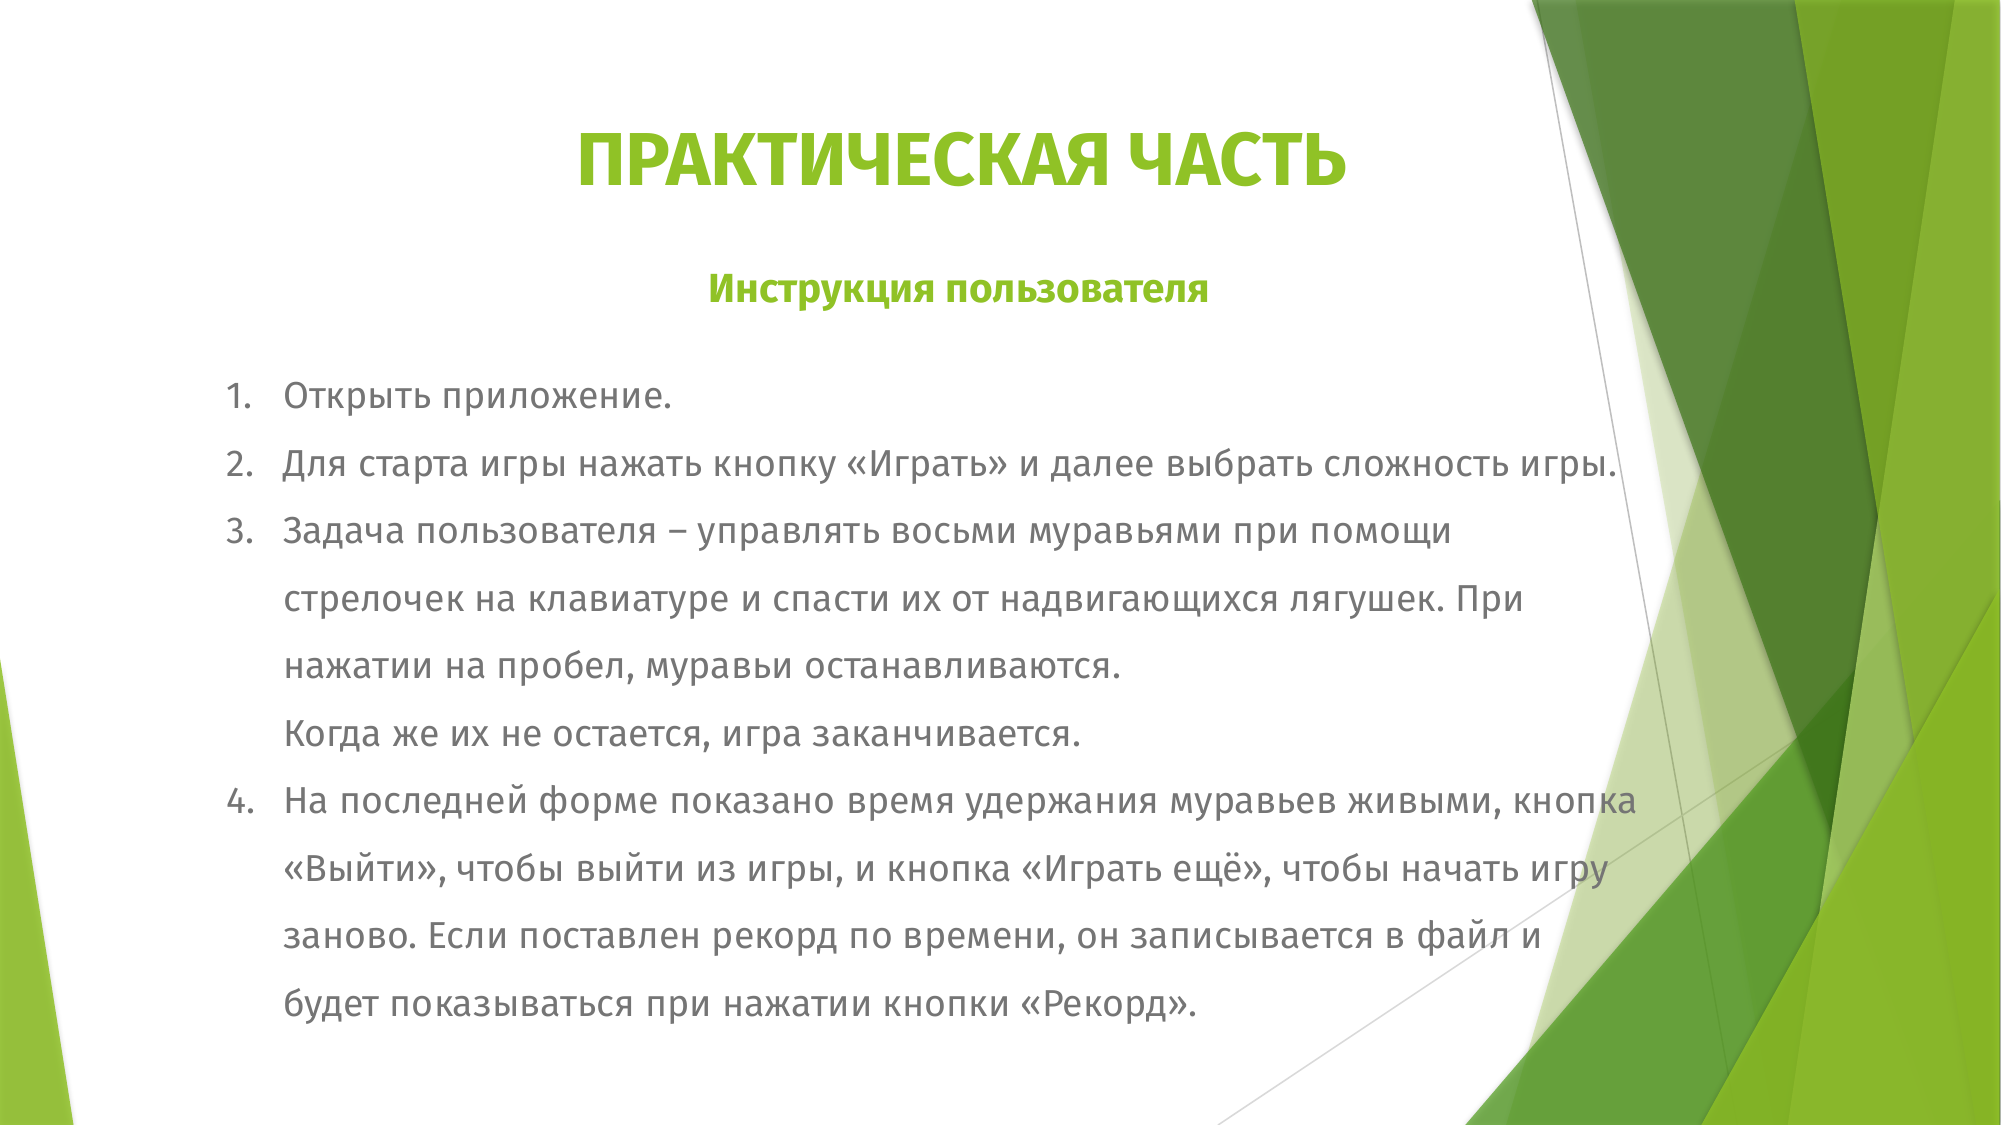

# ПРАКТИЧЕСКАЯ ЧАСТЬ
Инструкция пользователя

Открыть приложение.
Для старта игры нажать кнопку «Играть» и далее выбрать сложность игры.
Задача пользователя – управлять восьми муравьями при помощи стрелочек на клавиатуре и спасти их от надвигающихся лягушек. При нажатии на пробел, муравьи останавливаются.
Когда же их не остается, игра заканчивается.
На последней форме показано время удержания муравьев живыми, кнопка «Выйти», чтобы выйти из игры, и кнопка «Играть ещё», чтобы начать игру заново. Если поставлен рекорд по времени, он записывается в файл и будет показываться при нажатии кнопки «Рекорд».